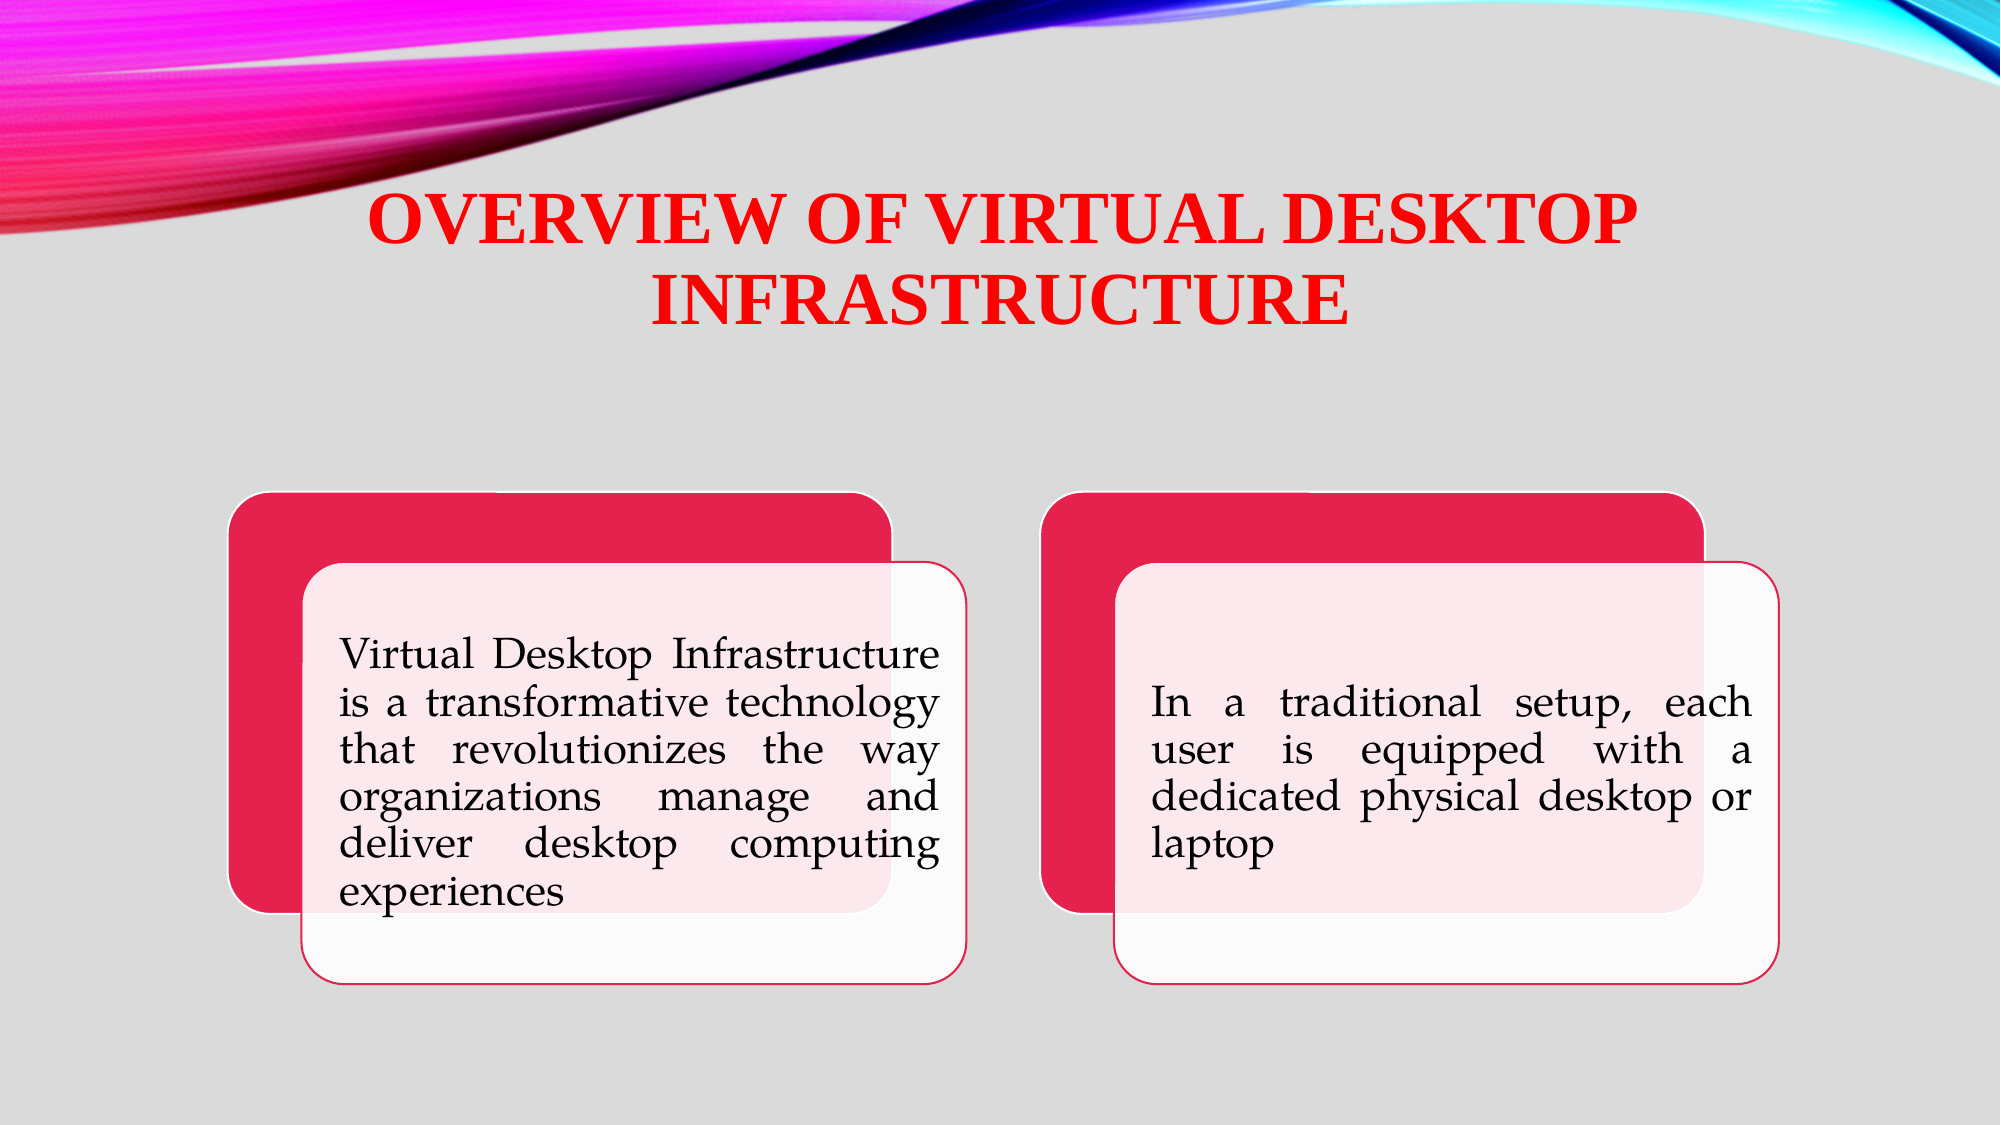

# Overview of Virtual Desktop Infrastructure
Virtual Desktop Infrastructure is a transformative technology that revolutionizes the way organizations manage and deliver desktop computing experiences
In a traditional setup, each user is equipped with a dedicated physical desktop or laptop